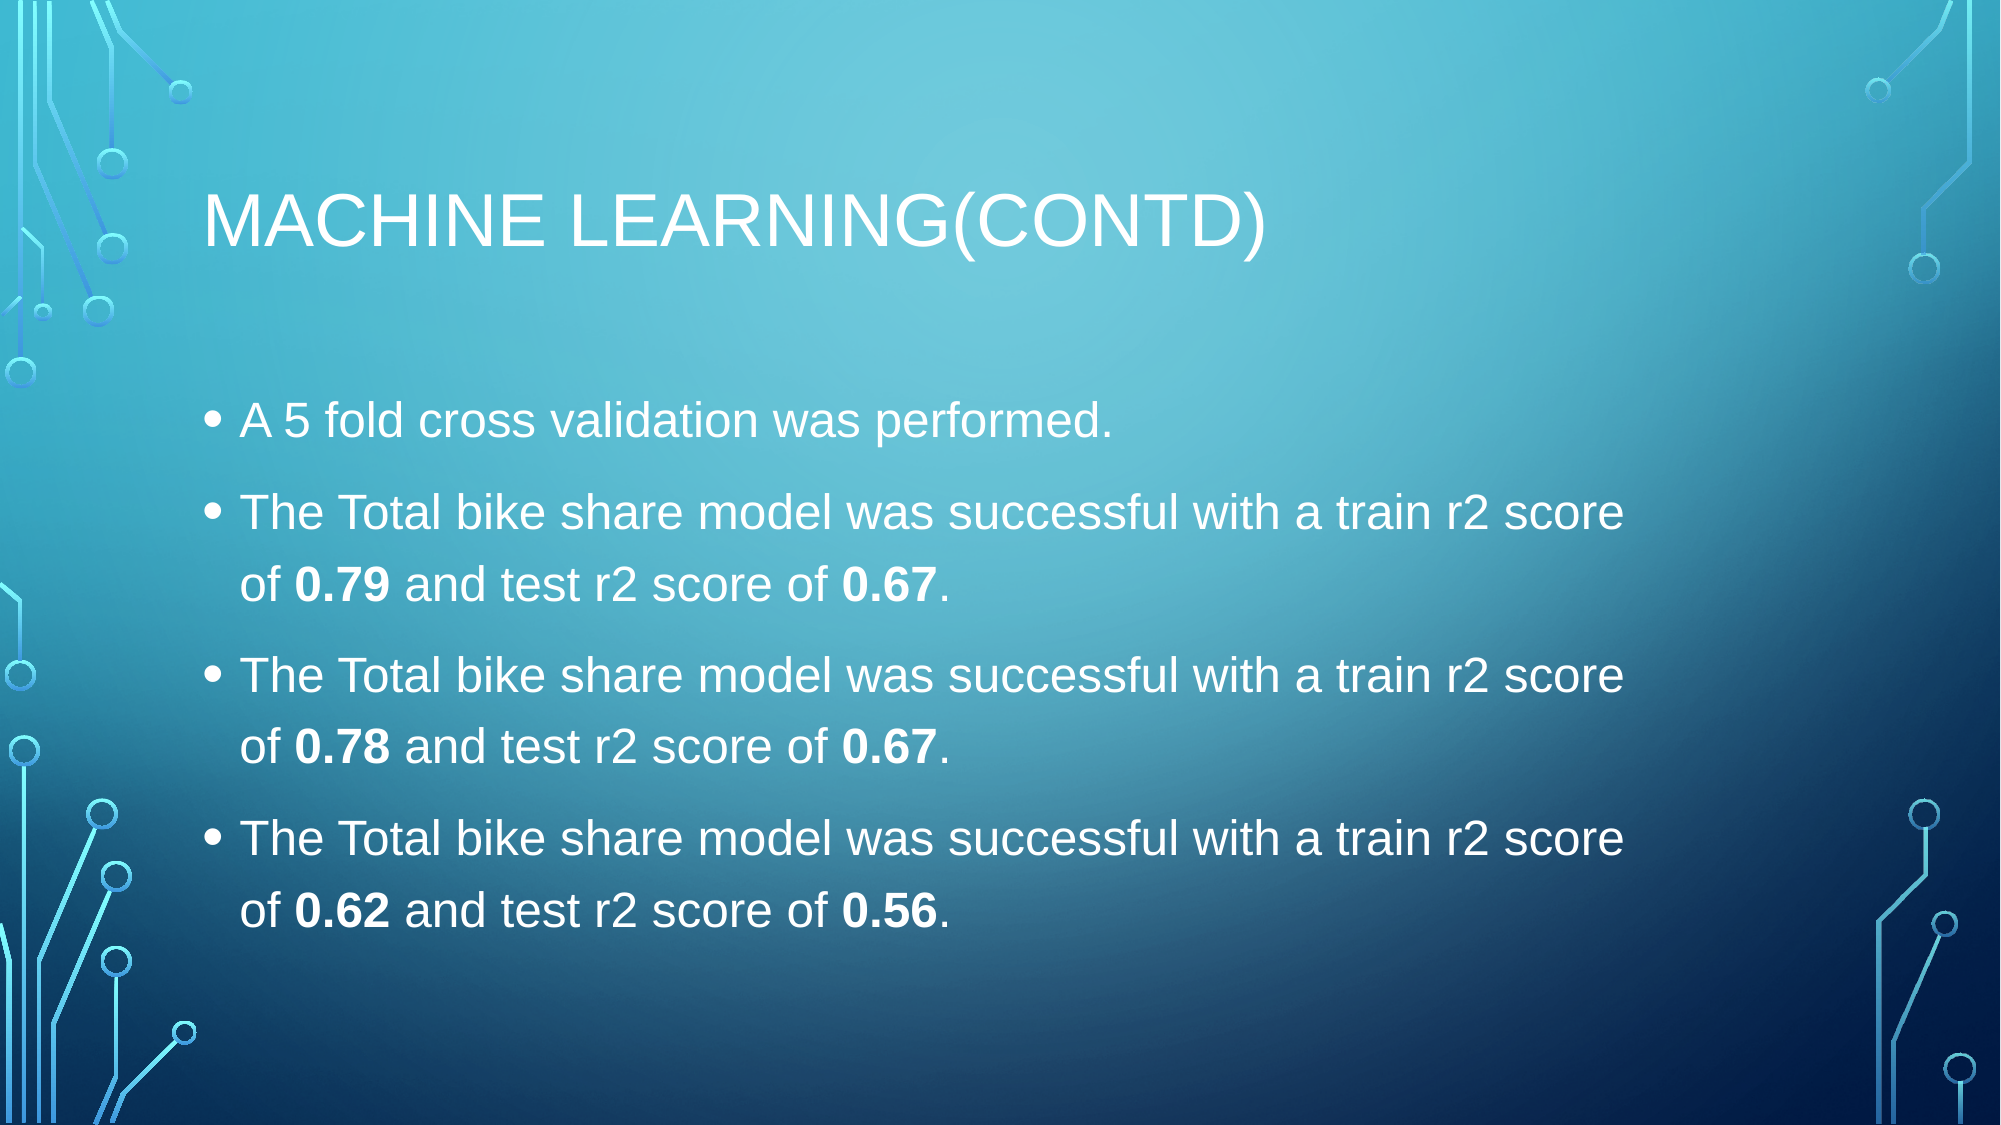

# Machine learning(Contd)
A 5 fold cross validation was performed.
The Total bike share model was successful with a train r2 score of 0.79 and test r2 score of 0.67.
The Total bike share model was successful with a train r2 score of 0.78 and test r2 score of 0.67.
The Total bike share model was successful with a train r2 score of 0.62 and test r2 score of 0.56.